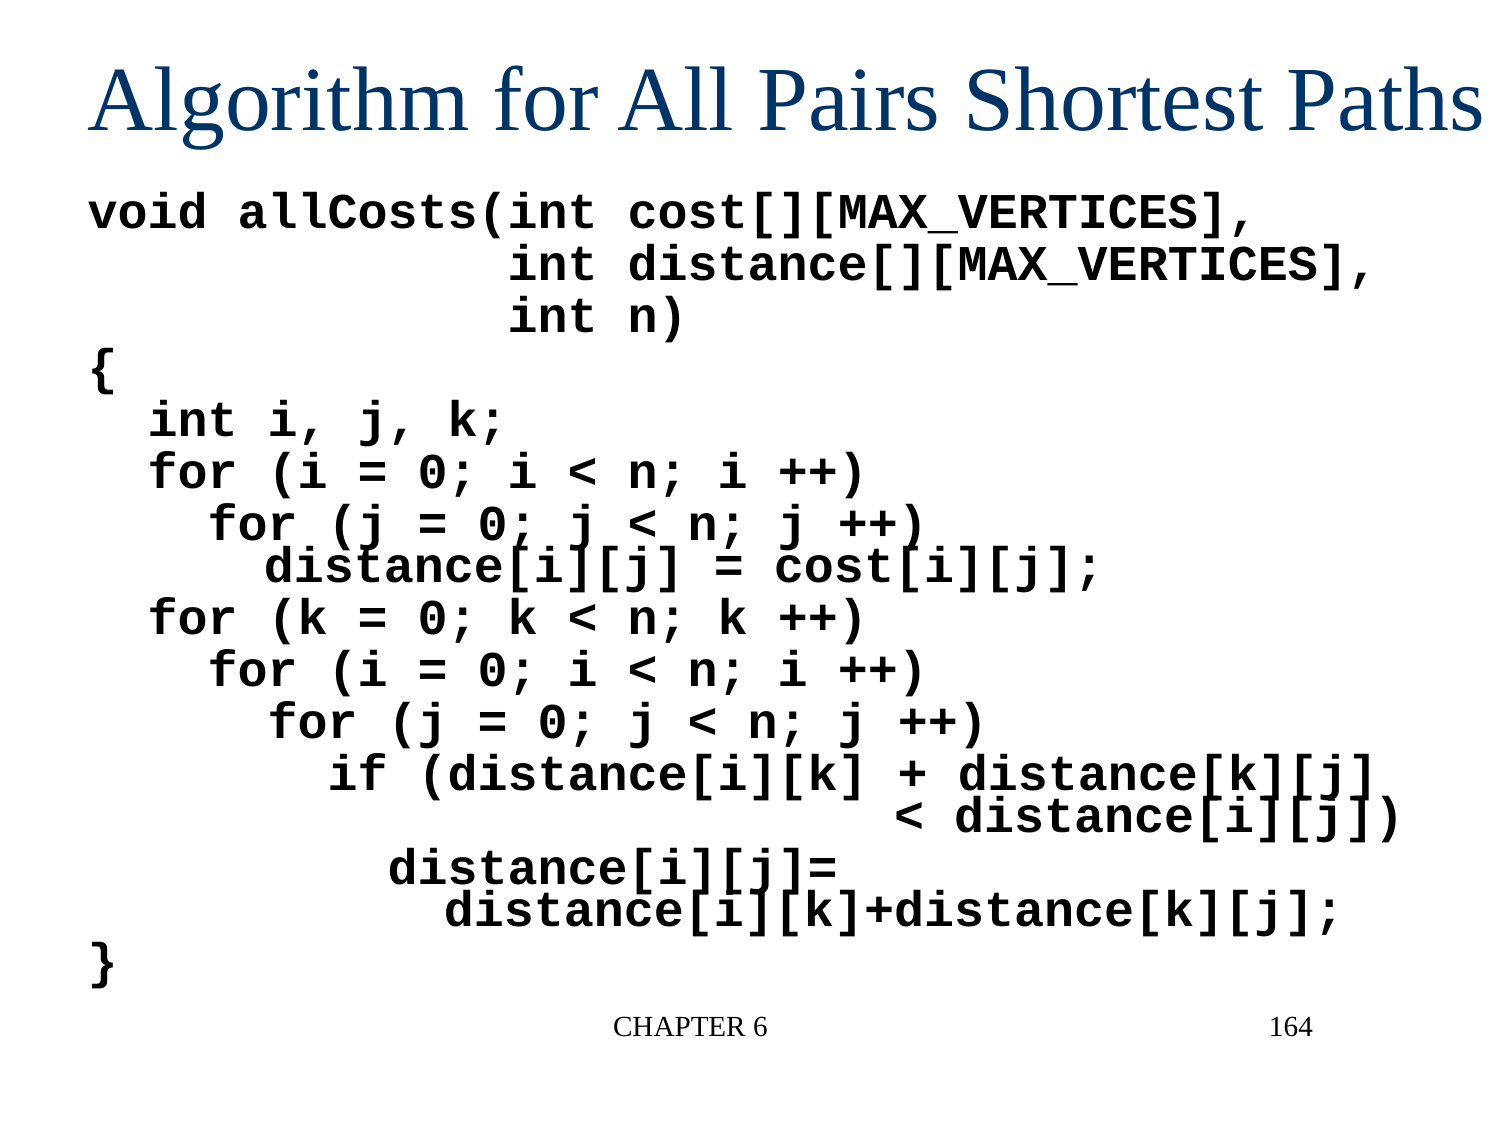

Algorithm for All Pairs Shortest Paths
void allCosts(int cost[][MAX_VERTICES],
              int distance[][MAX_VERTICES],
              int n)
{
  int i, j, k;
  for (i = 0; i < n; i ++)
    for (j = 0; j < n; j ++)
    distance[i][j] = cost[i][j];
  for (k = 0; k < n; k ++)
    for (i = 0; i < n; i ++)
      for (j = 0; j < n; j ++)
        if (distance[i][k] + distance[k][j]
                         < distance[i][j])
          distance[i][j]=
          distance[i][k]+distance[k][j];
}
CHAPTER 6
164